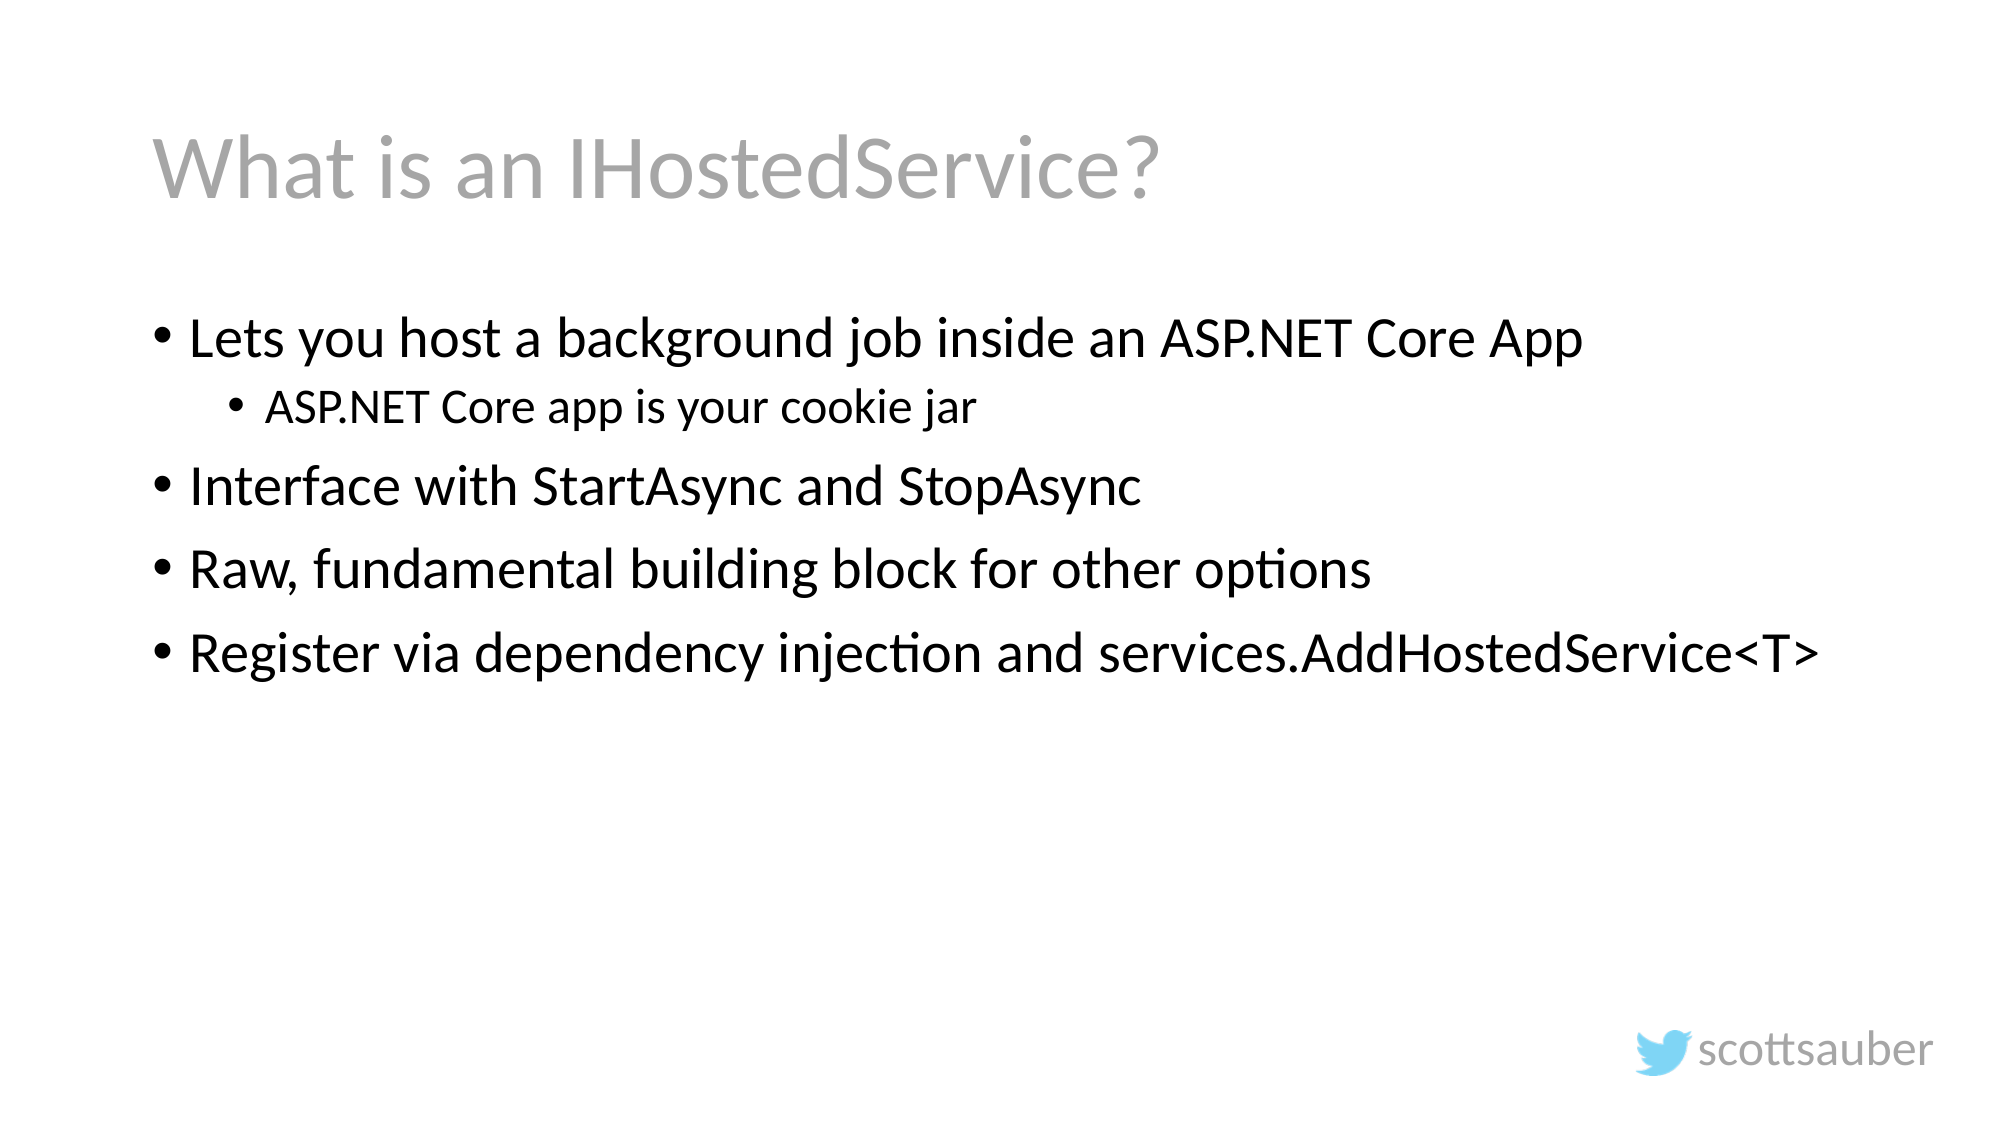

# What is an IHostedService?
Lets you host a background job inside an ASP.NET Core App
ASP.NET Core app is your cookie jar
Interface with StartAsync and StopAsync
Raw, fundamental building block for other options
Register via dependency injection and services.AddHostedService<T>
scottsauber